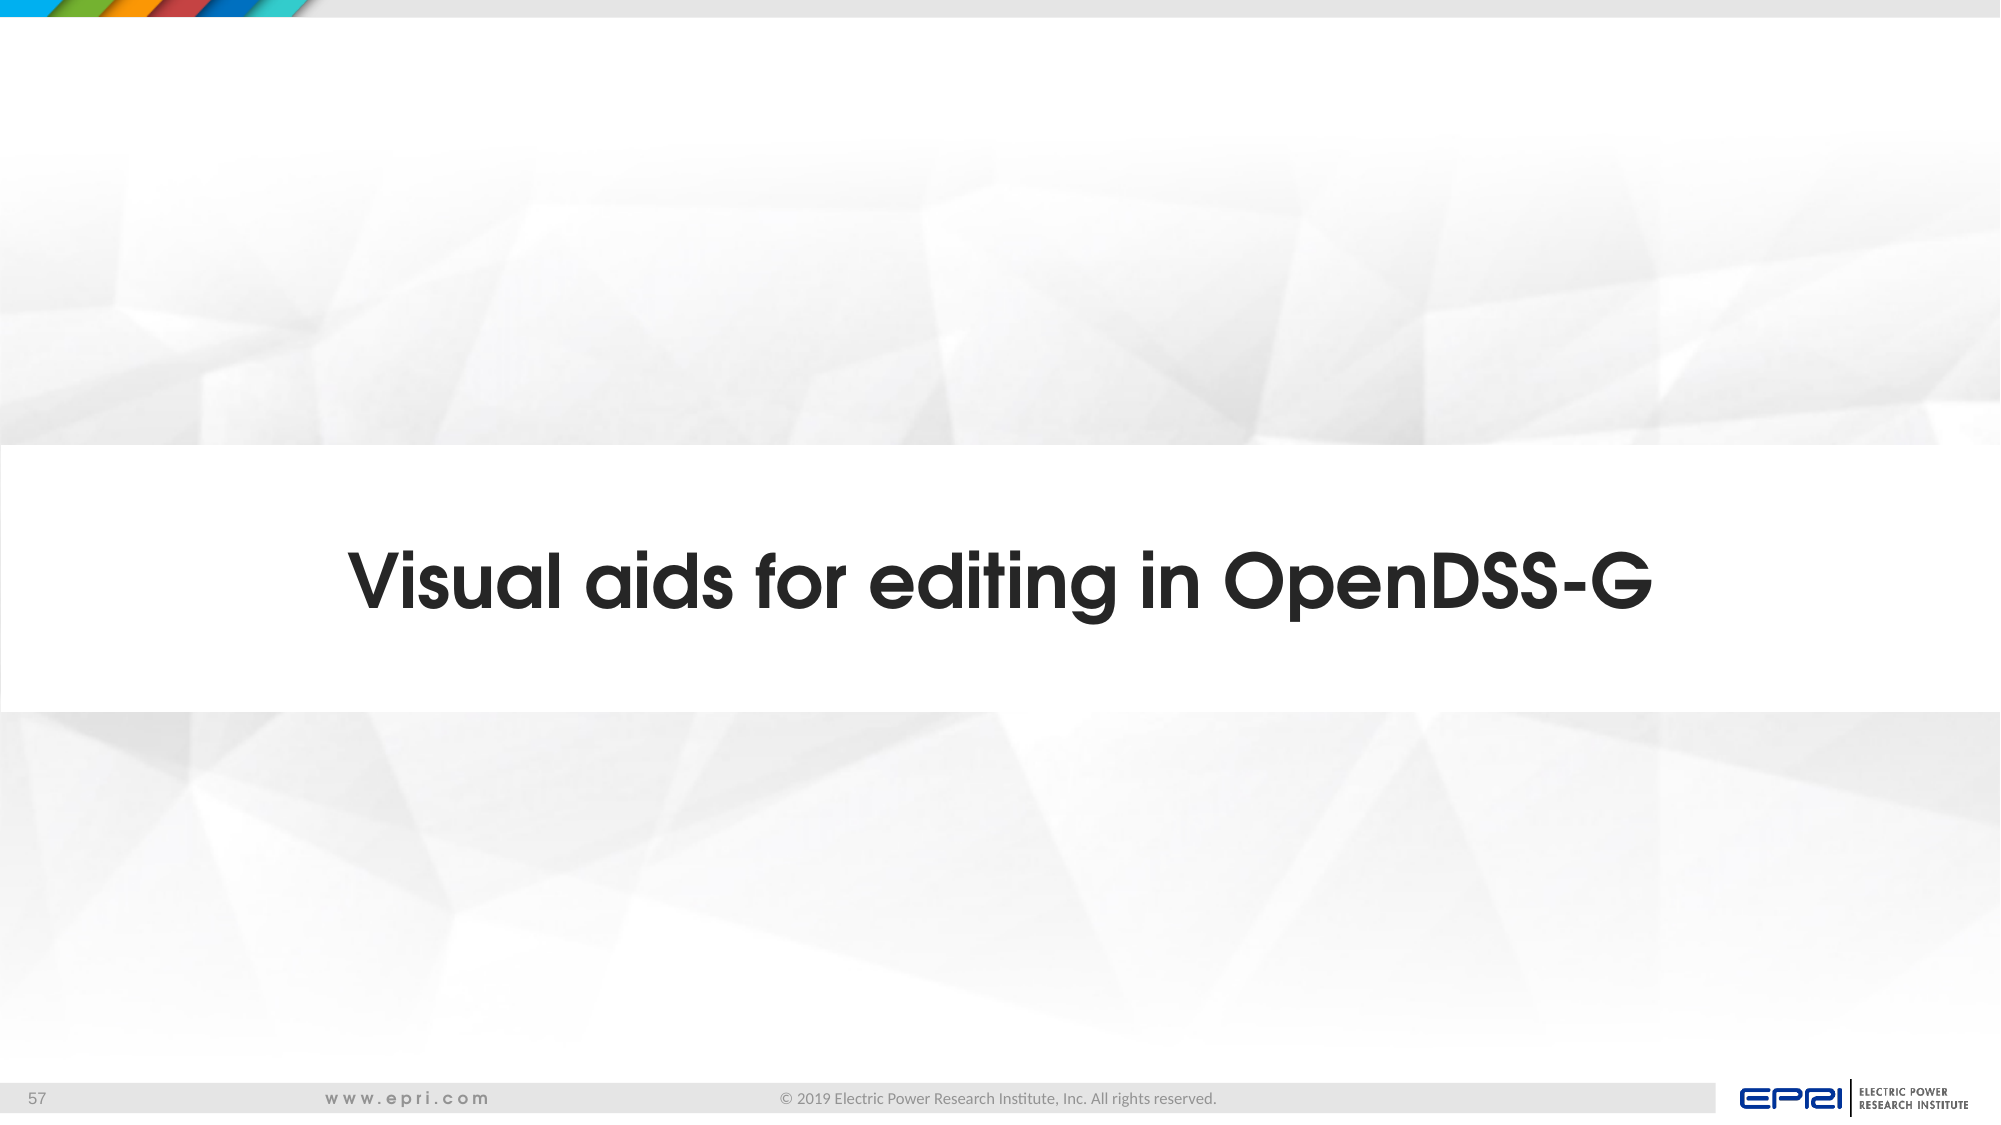

# Visual aids for editing in OpenDSS-G